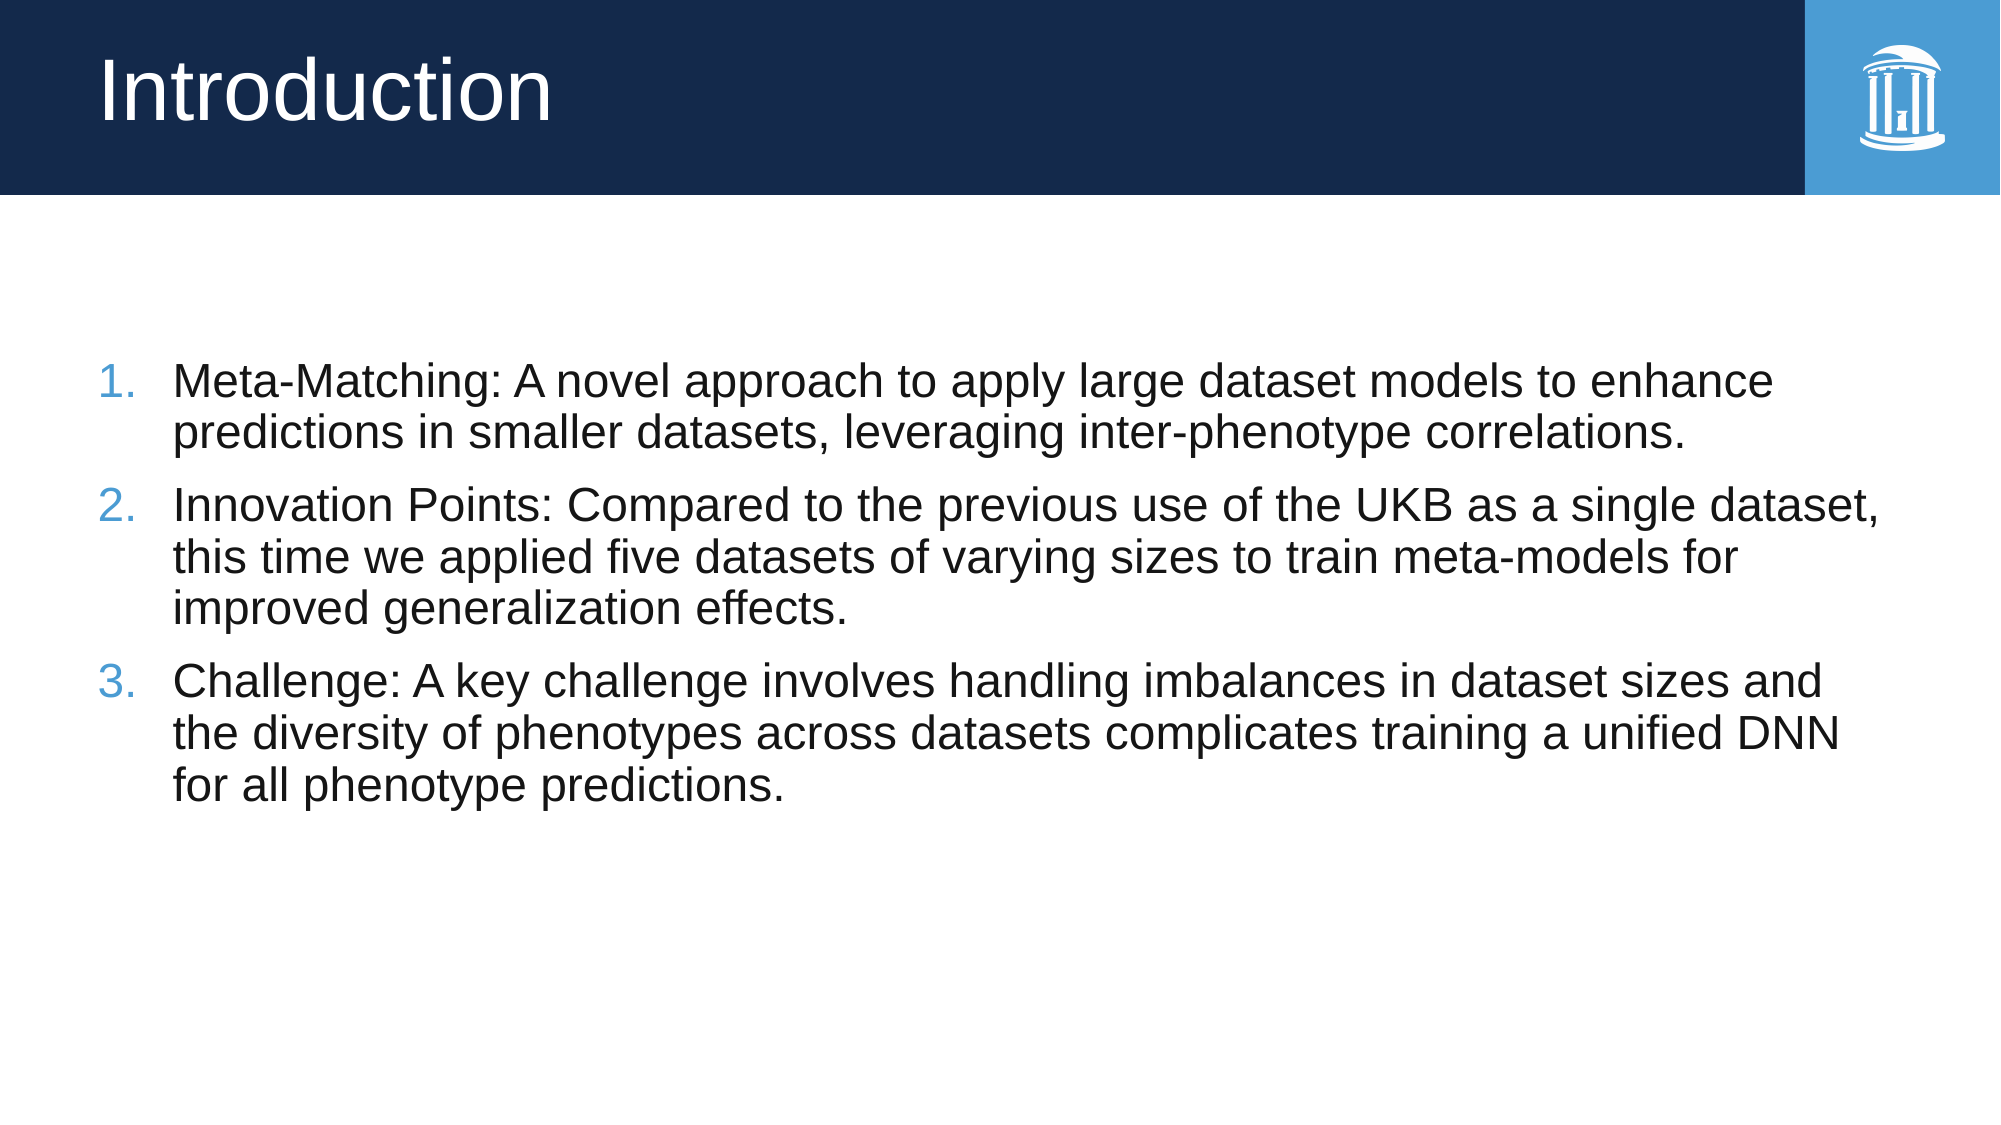

# Introduction
Meta-Matching: A novel approach to apply large dataset models to enhance predictions in smaller datasets, leveraging inter-phenotype correlations.
Innovation Points: Compared to the previous use of the UKB as a single dataset, this time we applied five datasets of varying sizes to train meta-models for improved generalization effects.
Challenge: A key challenge involves handling imbalances in dataset sizes and the diversity of phenotypes across datasets complicates training a unified DNN for all phenotype predictions.